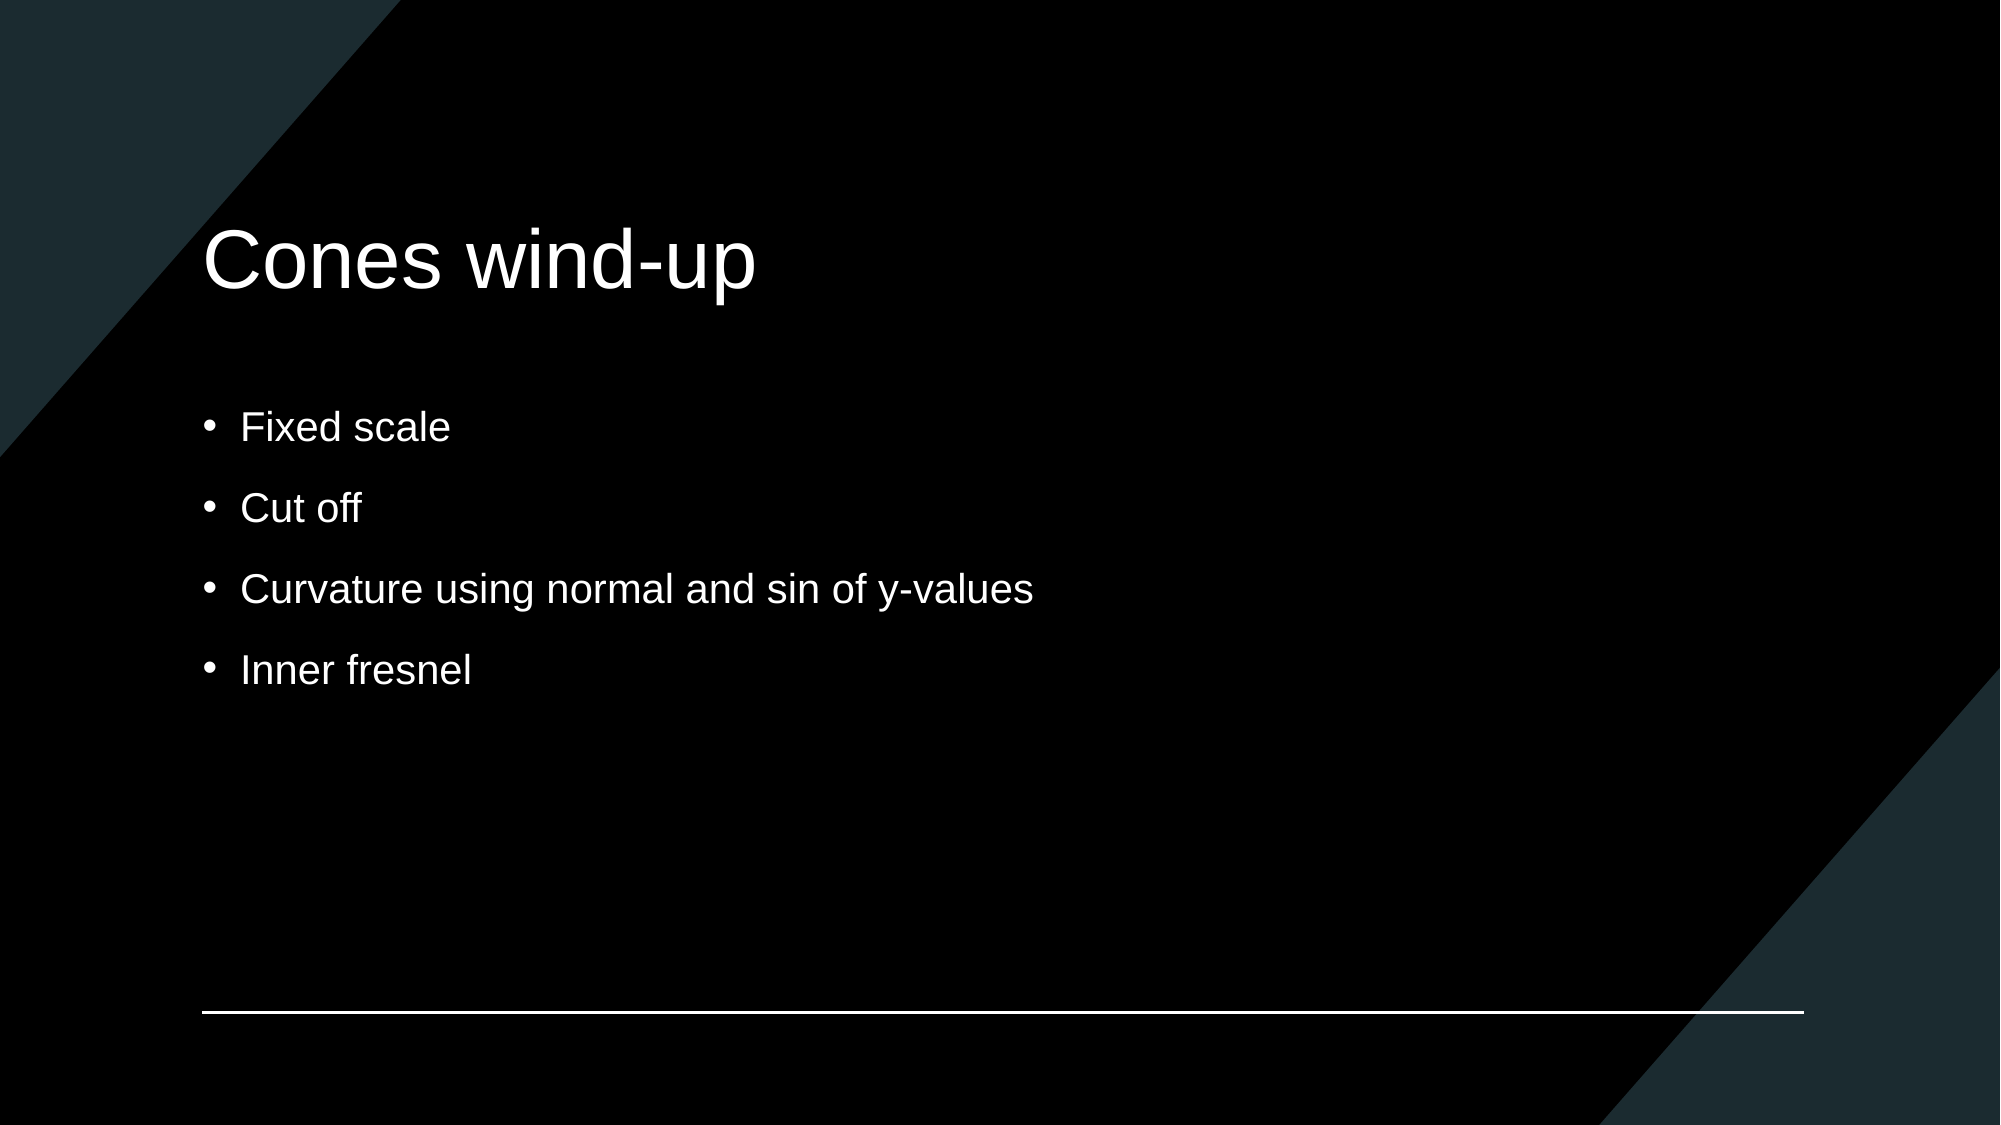

# Cones wind-up
Fixed scale
Cut off
Curvature using normal and sin of y-values
Inner fresnel